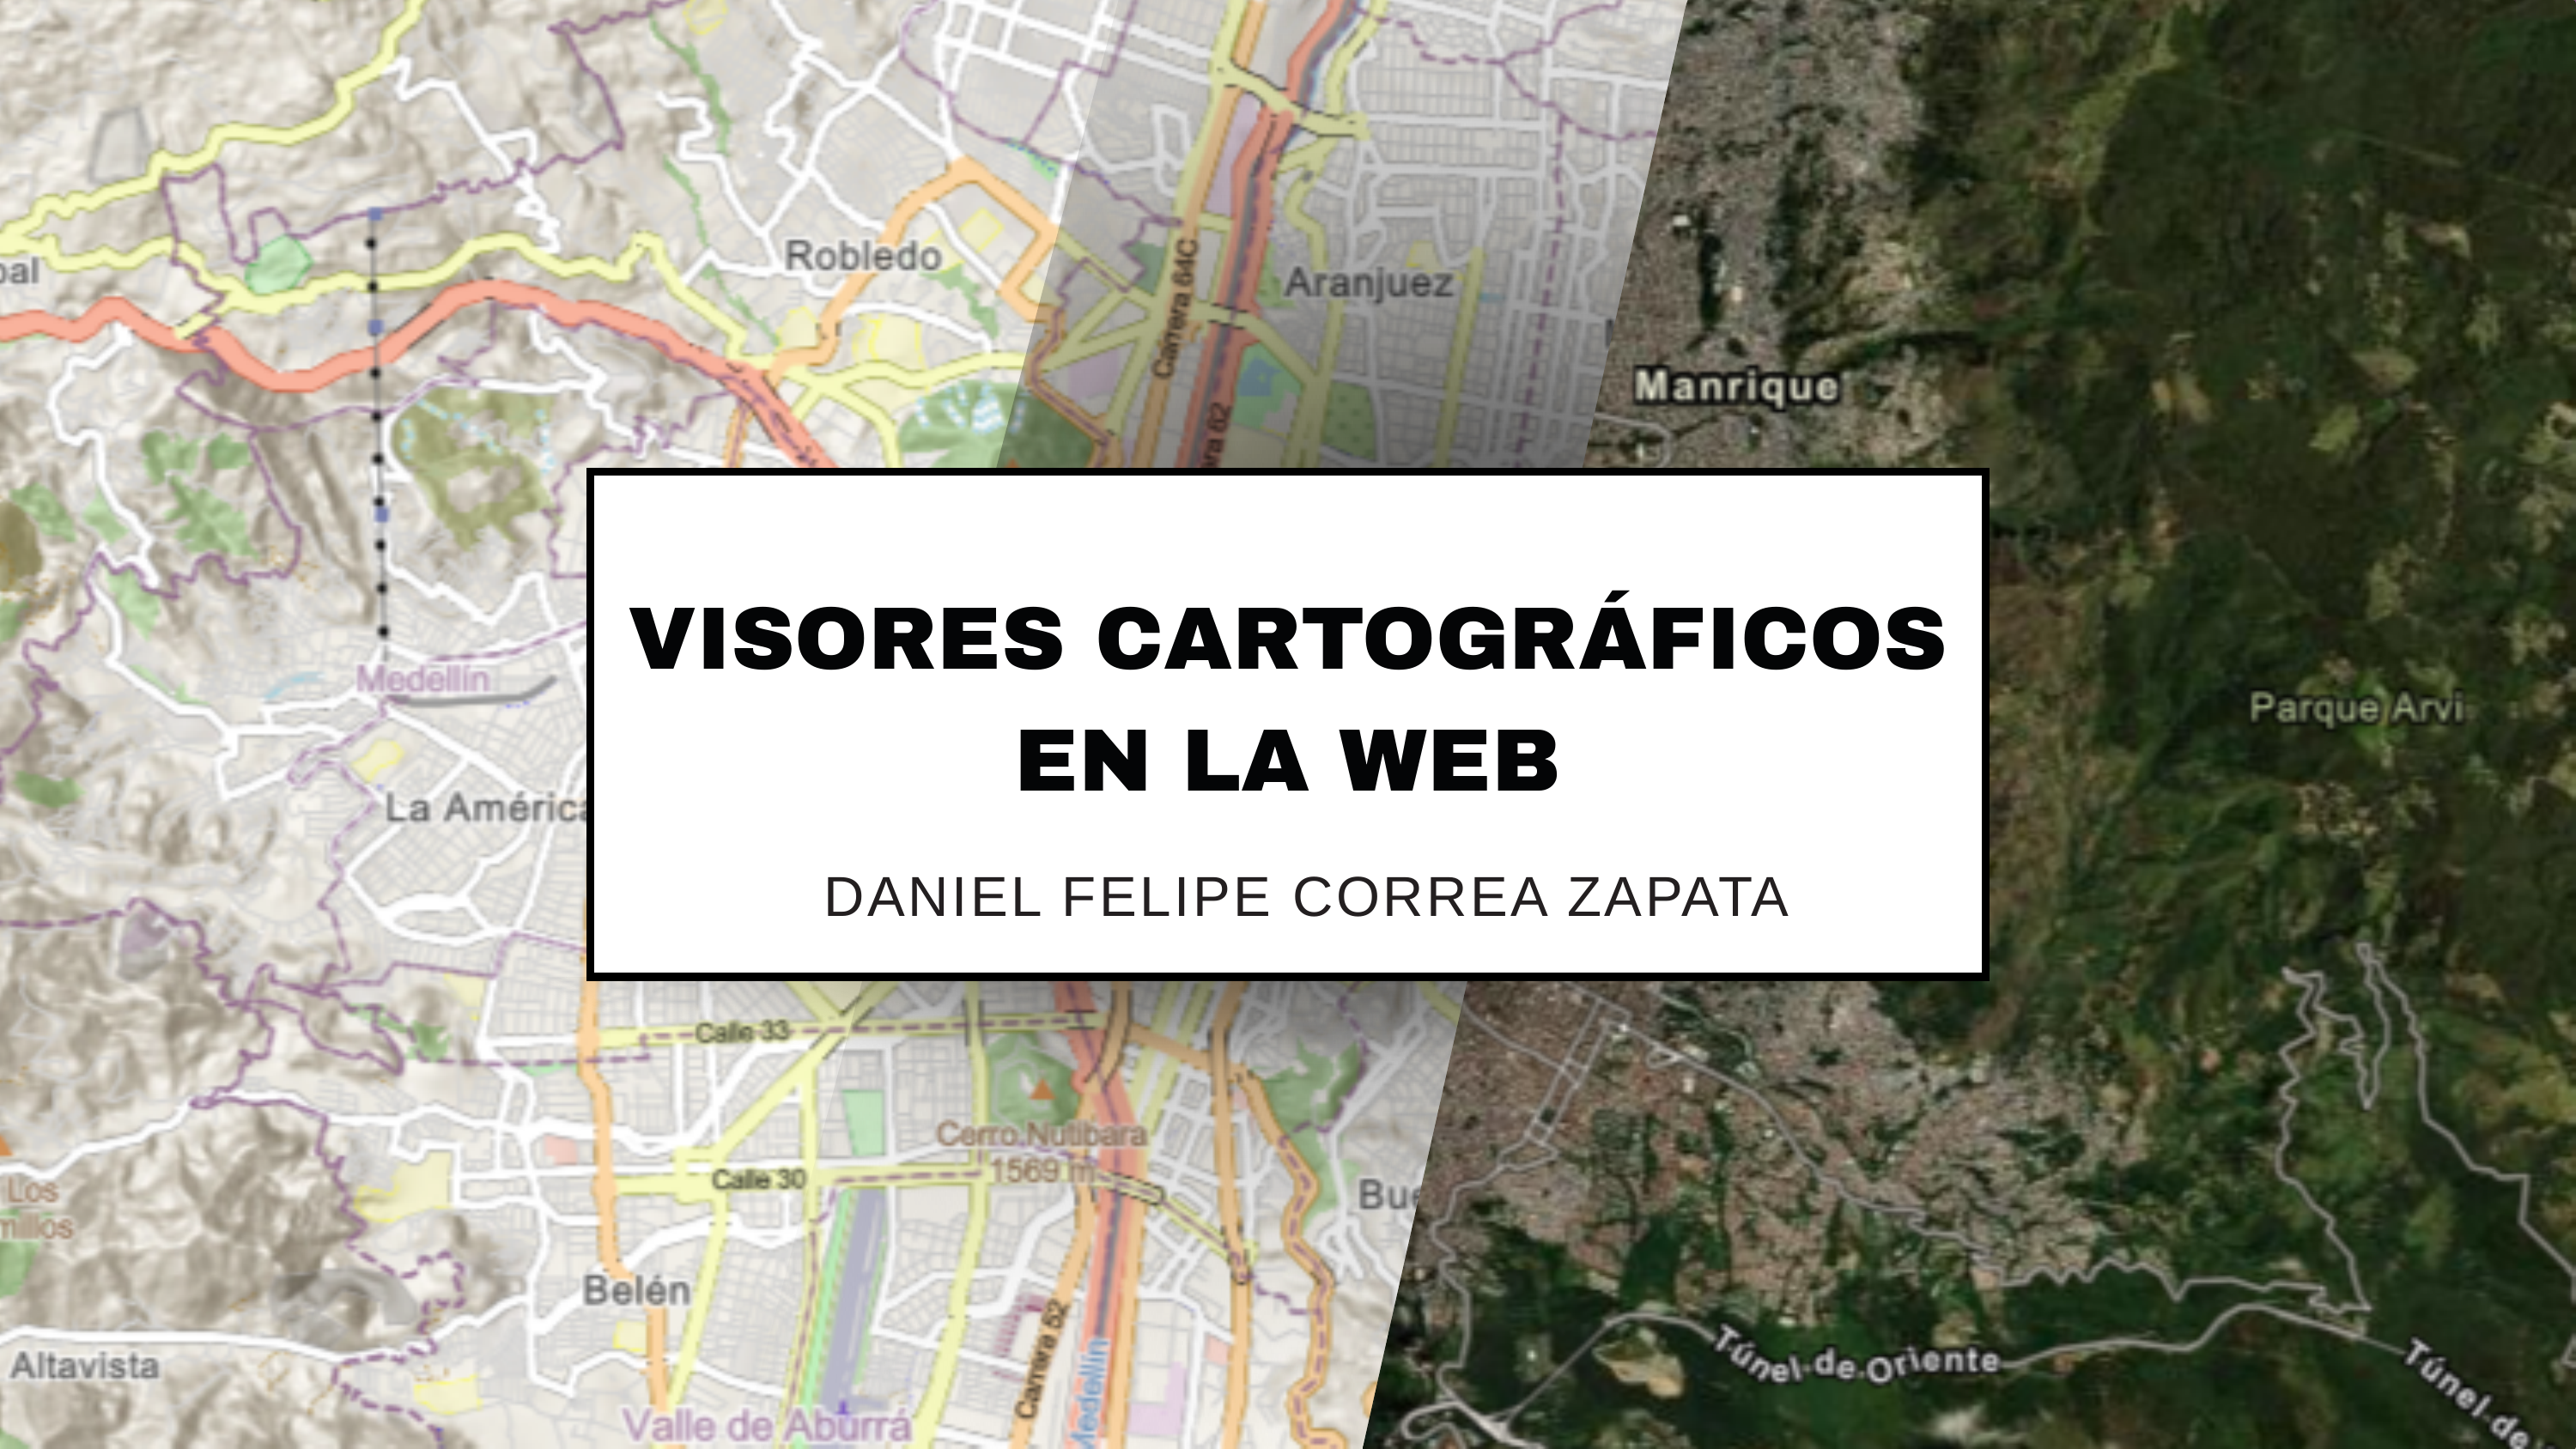

VISORES CARTOGRÁFICOS EN LA WEB
DANIEL FELIPE CORREA ZAPATA